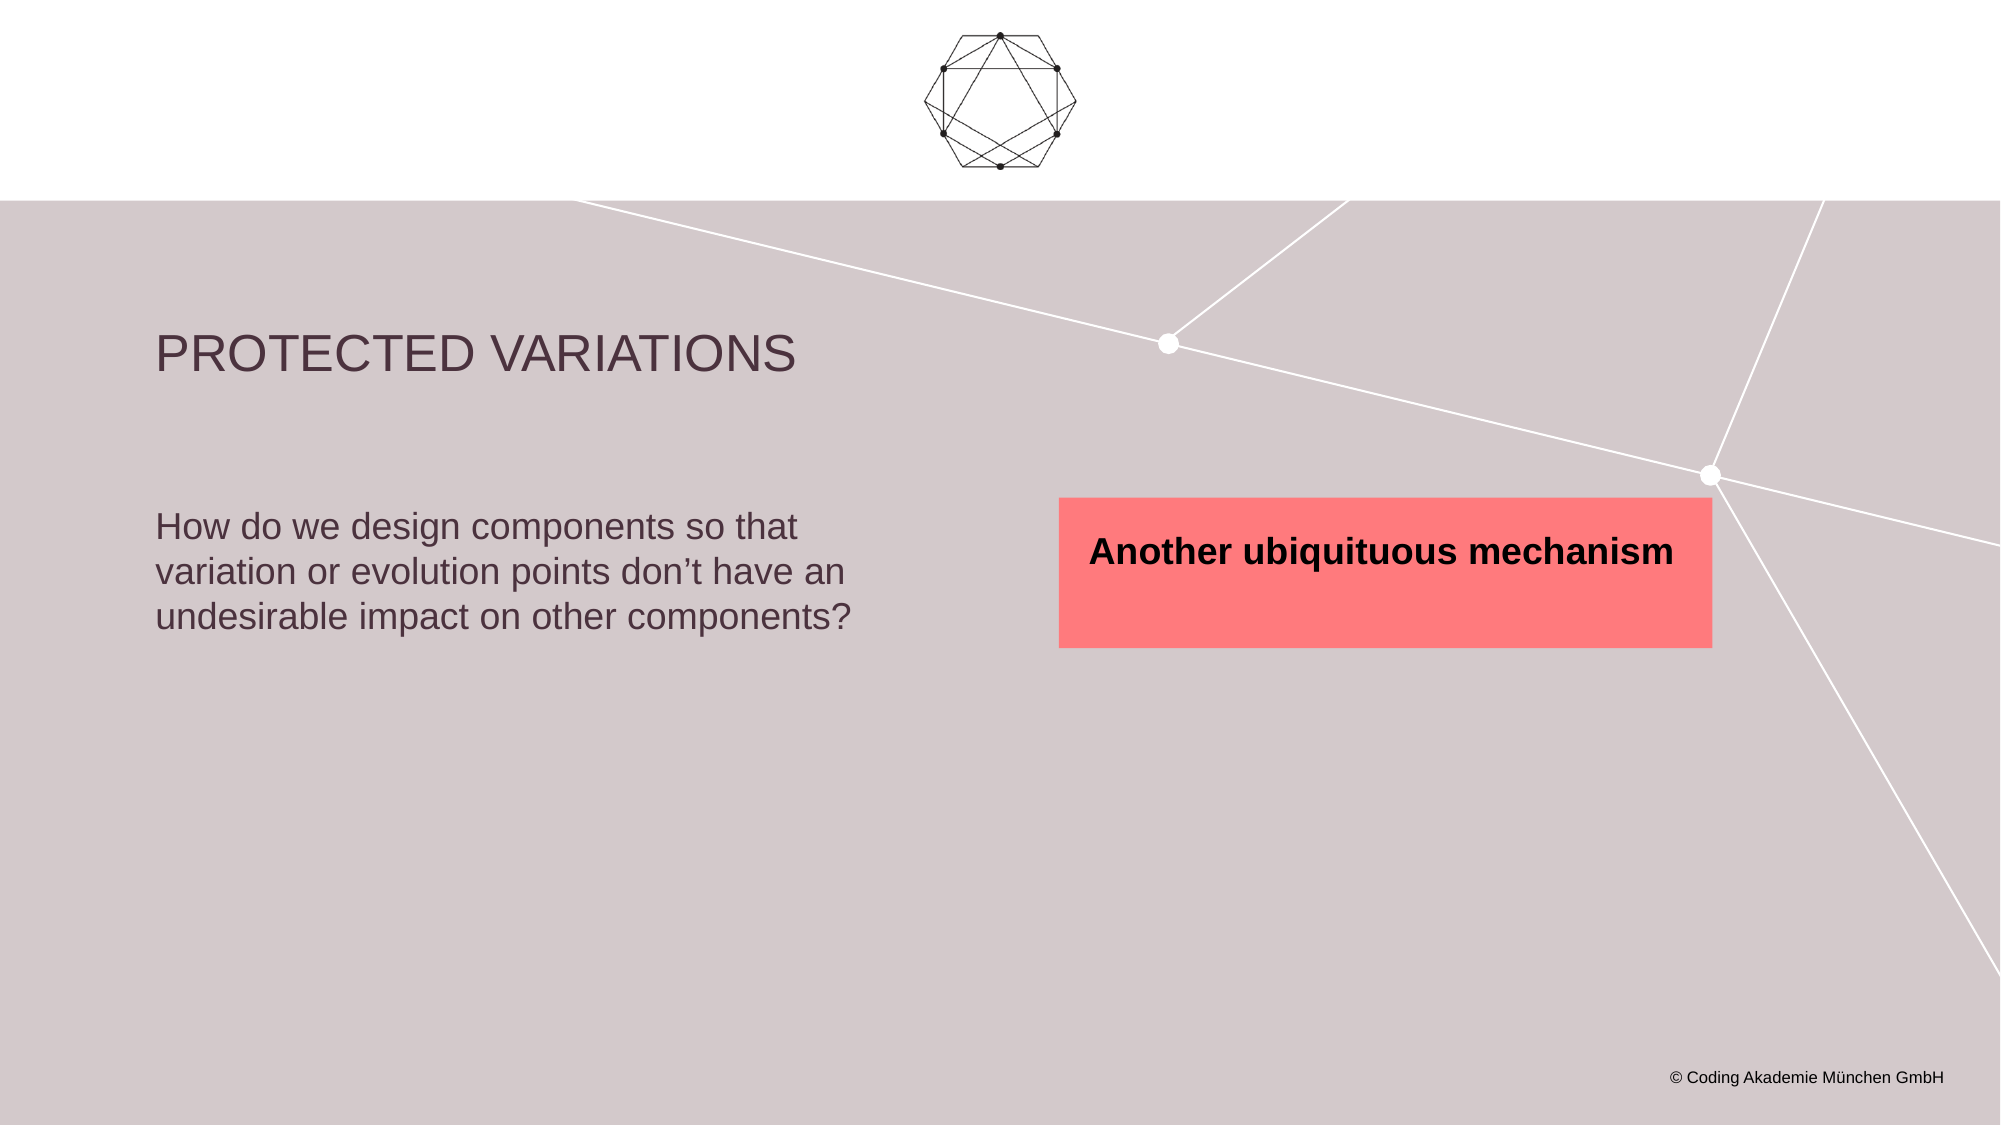

# Protected Variations
How do we design components so that variation or evolution points don’t have an undesirable impact on other components?
Another ubiquituous mechanism
© Coding Akademie München GmbH